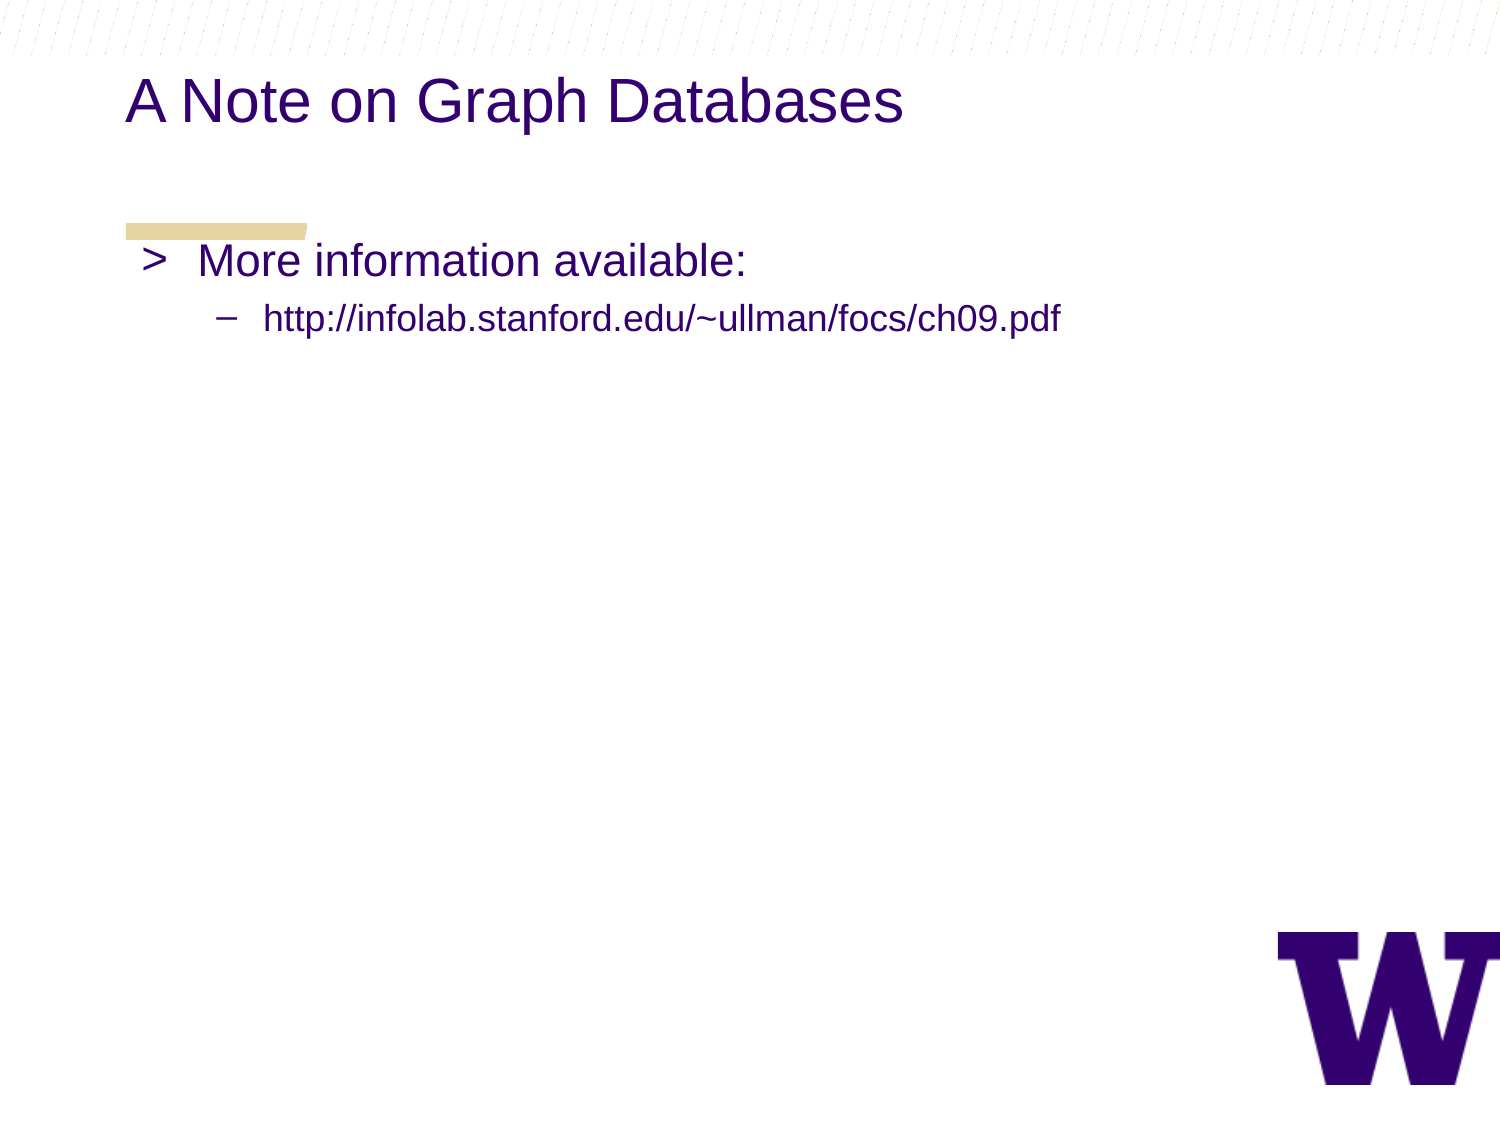

A Note on Graph Databases
More information available:
http://infolab.stanford.edu/~ullman/focs/ch09.pdf